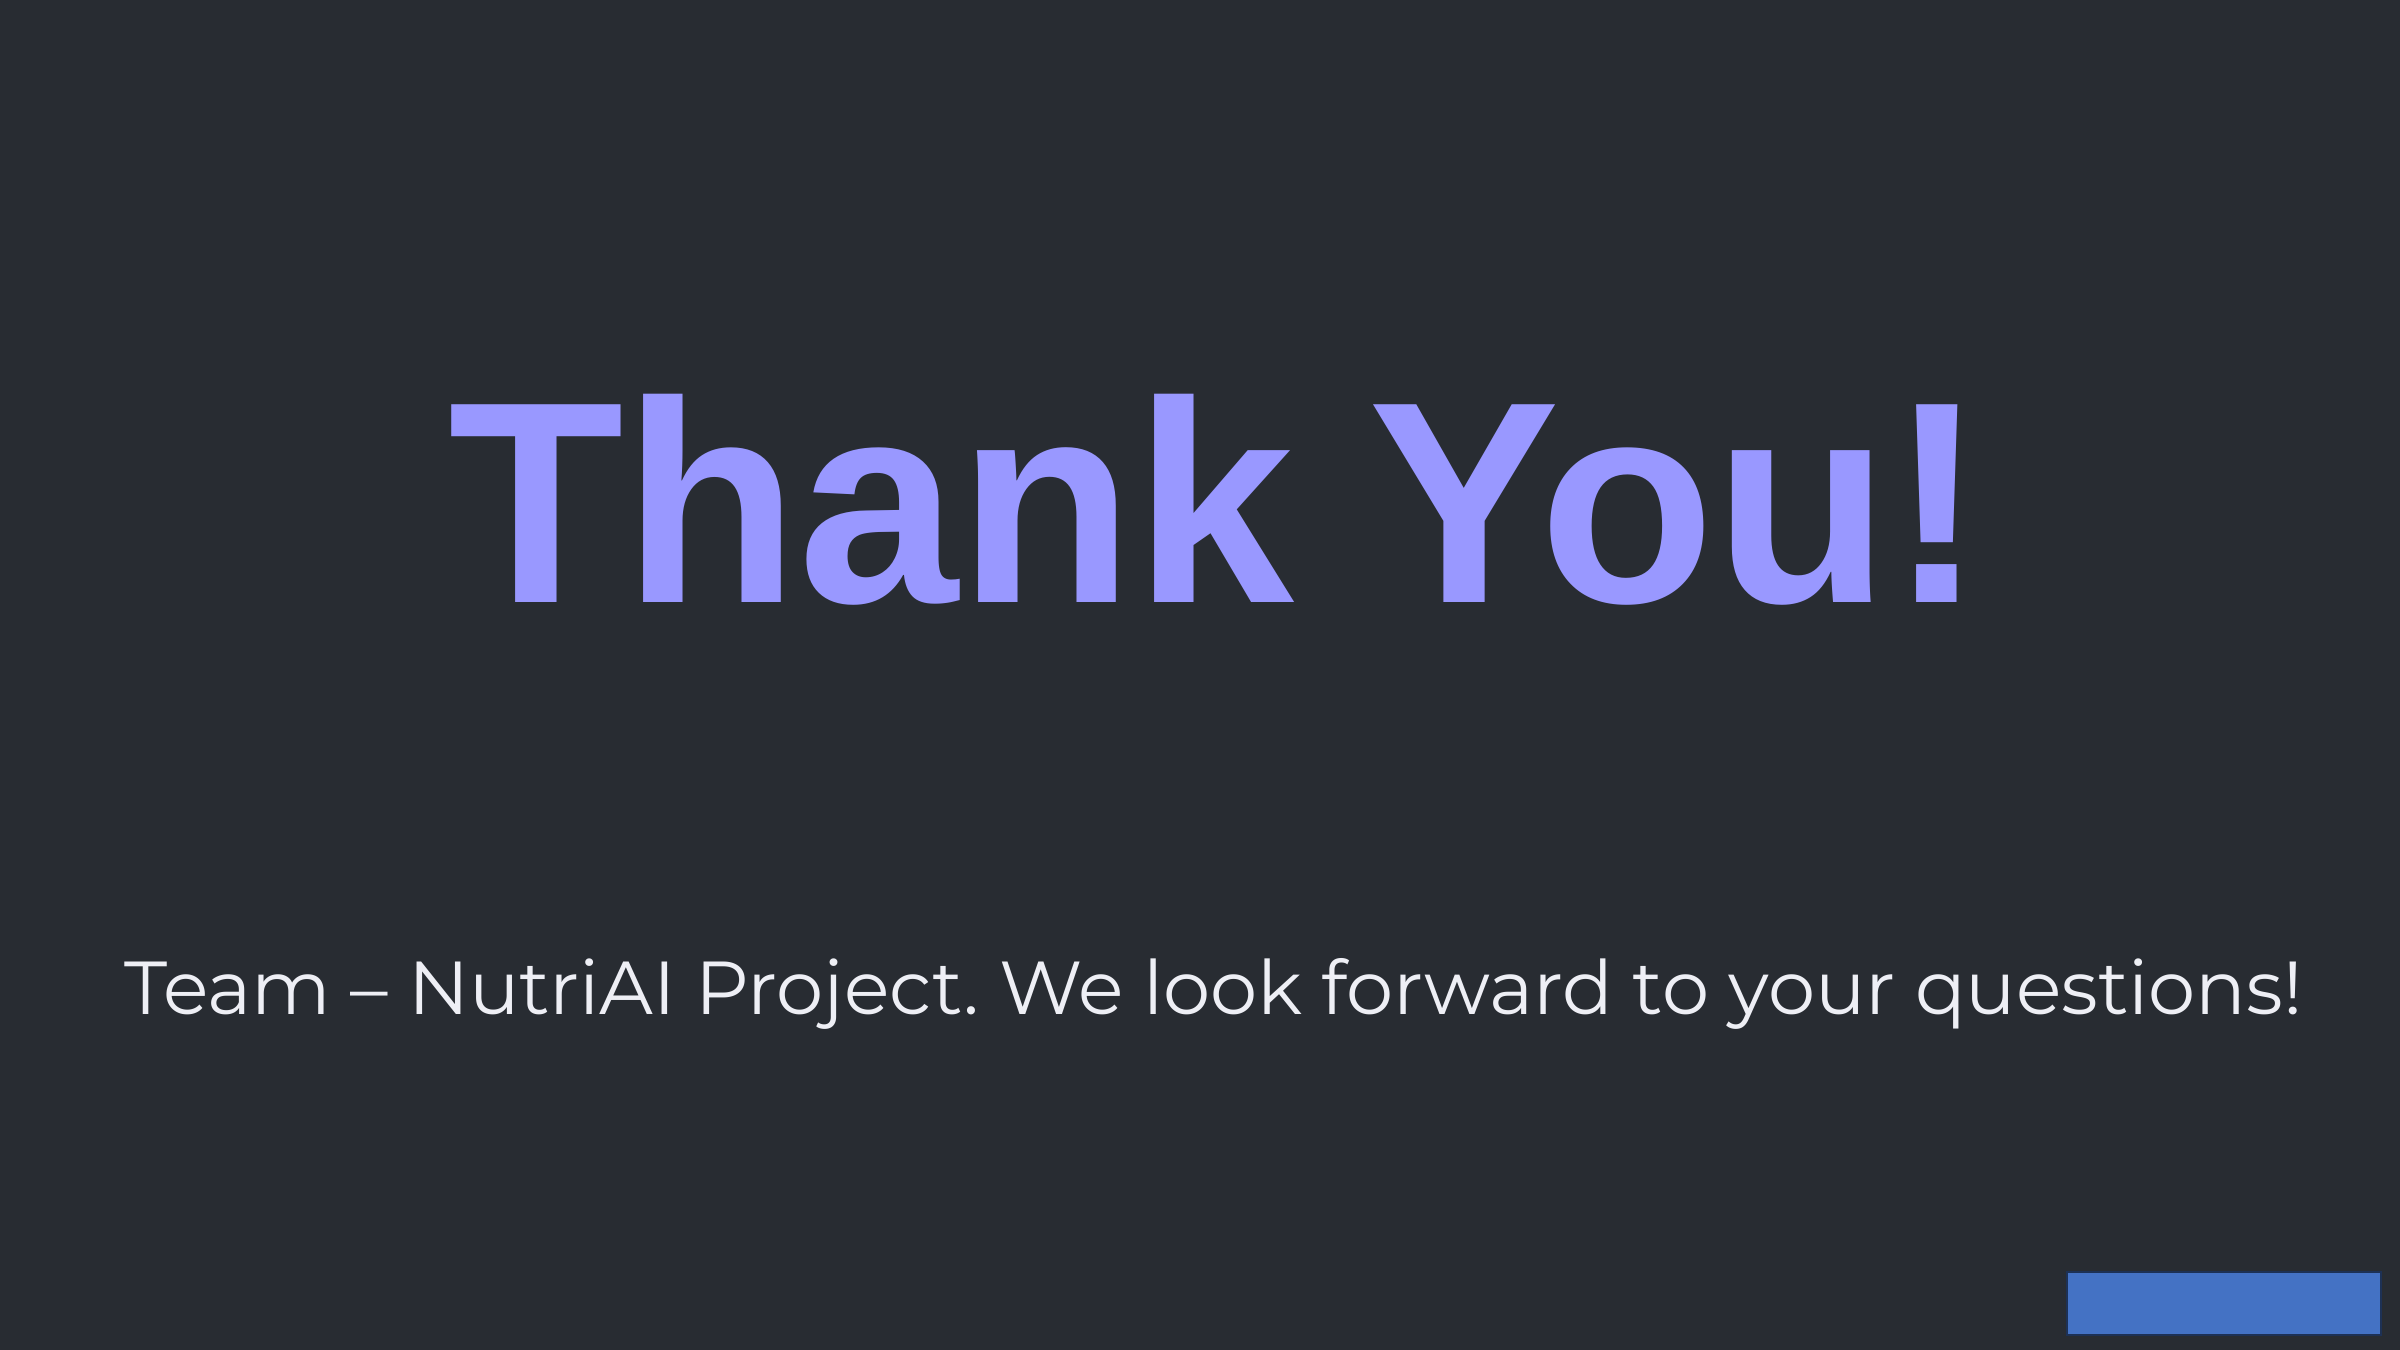

Thank You!
Team – NutriAI Project. We look forward to your questions!